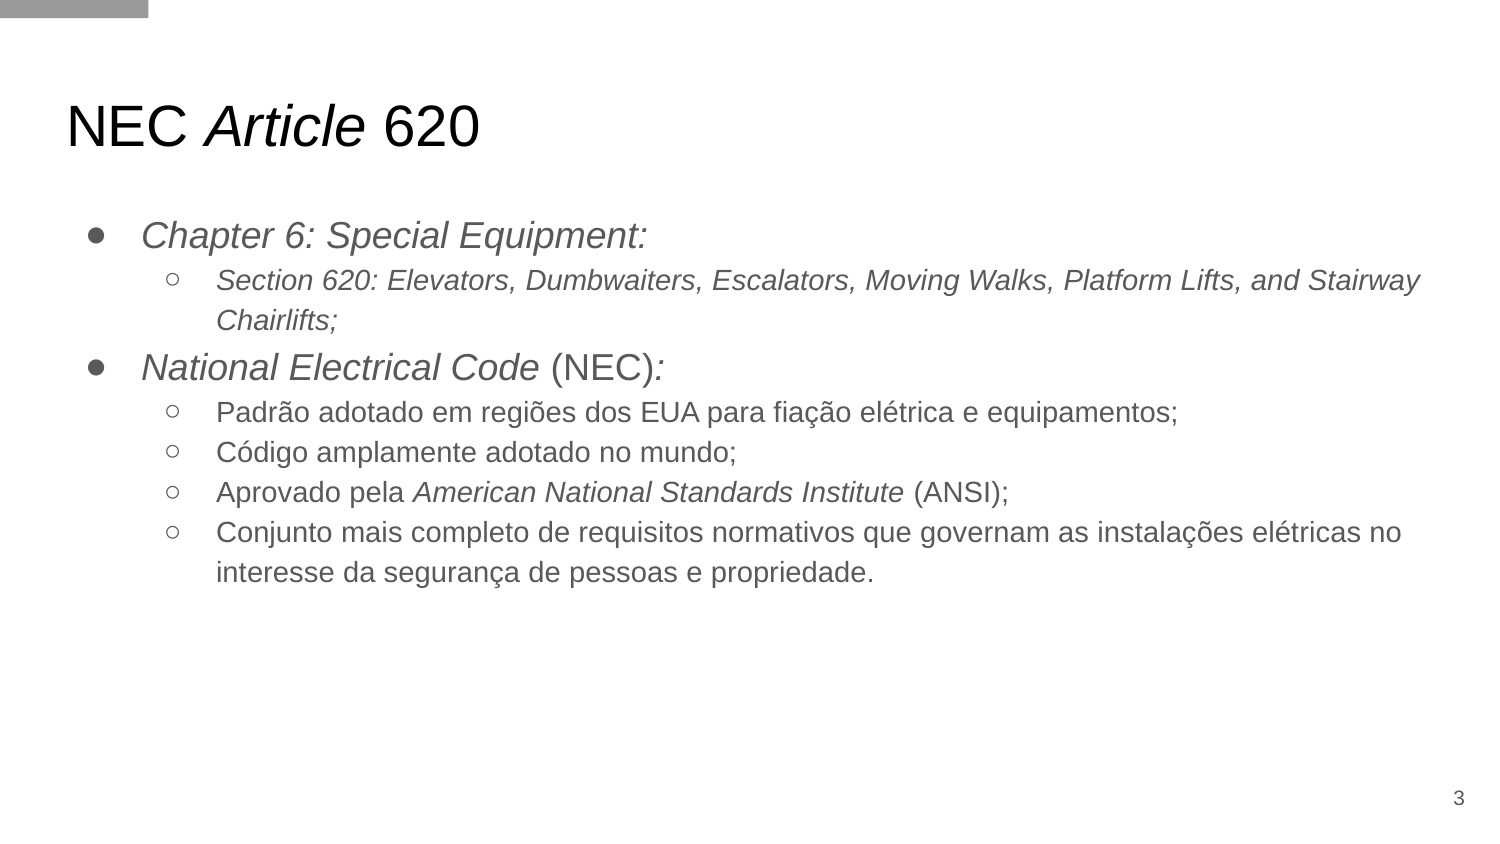

# NEC Article 620
Chapter 6: Special Equipment:
Section 620: Elevators, Dumbwaiters, Escalators, Moving Walks, Platform Lifts, and Stairway Chairlifts;
National Electrical Code (NEC):
Padrão adotado em regiões dos EUA para fiação elétrica e equipamentos;
Código amplamente adotado no mundo;
Aprovado pela American National Standards Institute (ANSI);
Conjunto mais completo de requisitos normativos que governam as instalações elétricas no interesse da segurança de pessoas e propriedade.
3